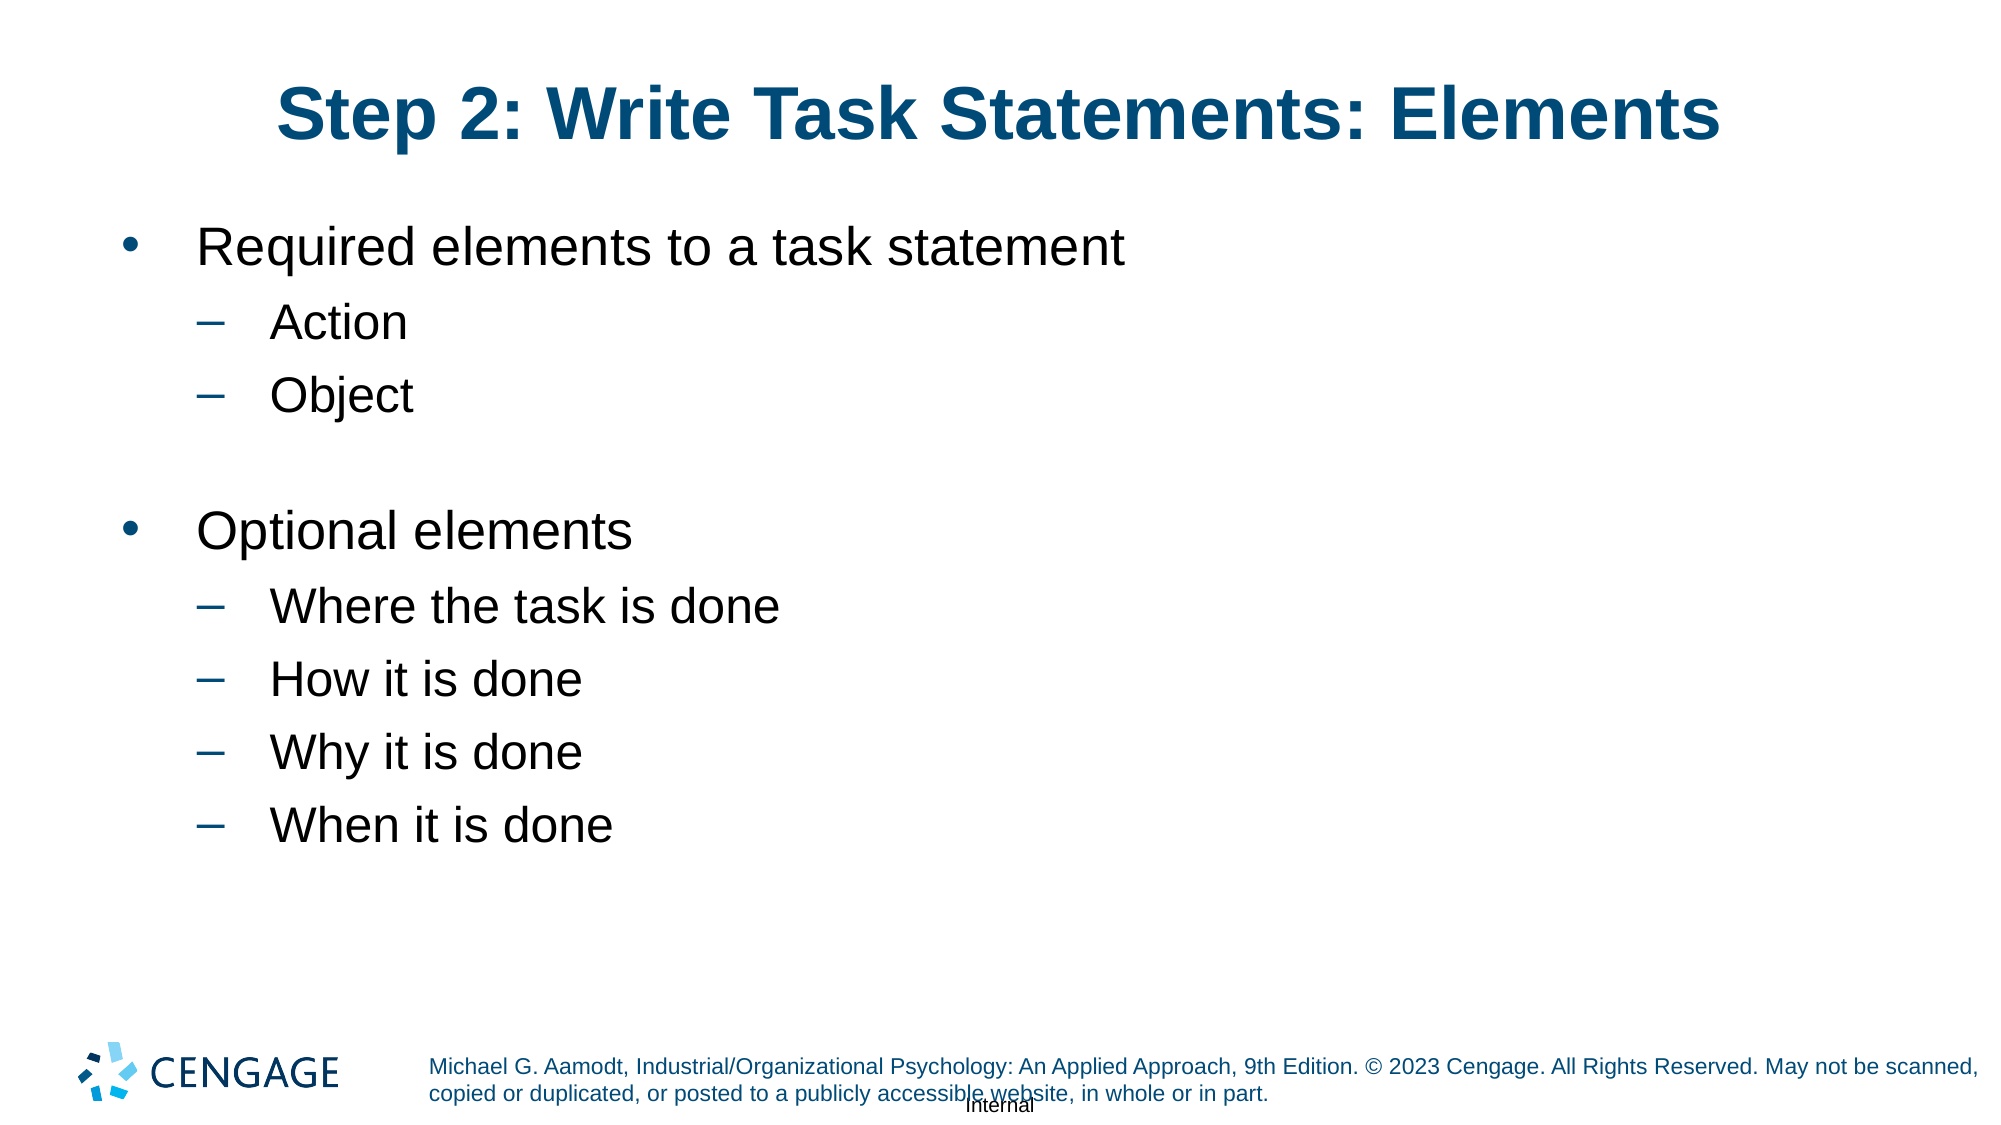

# Step 2: Write Task Statements: Elements
Required elements to a task statement
Action
Object
Optional elements
Where the task is done
How it is done
Why it is done
When it is done